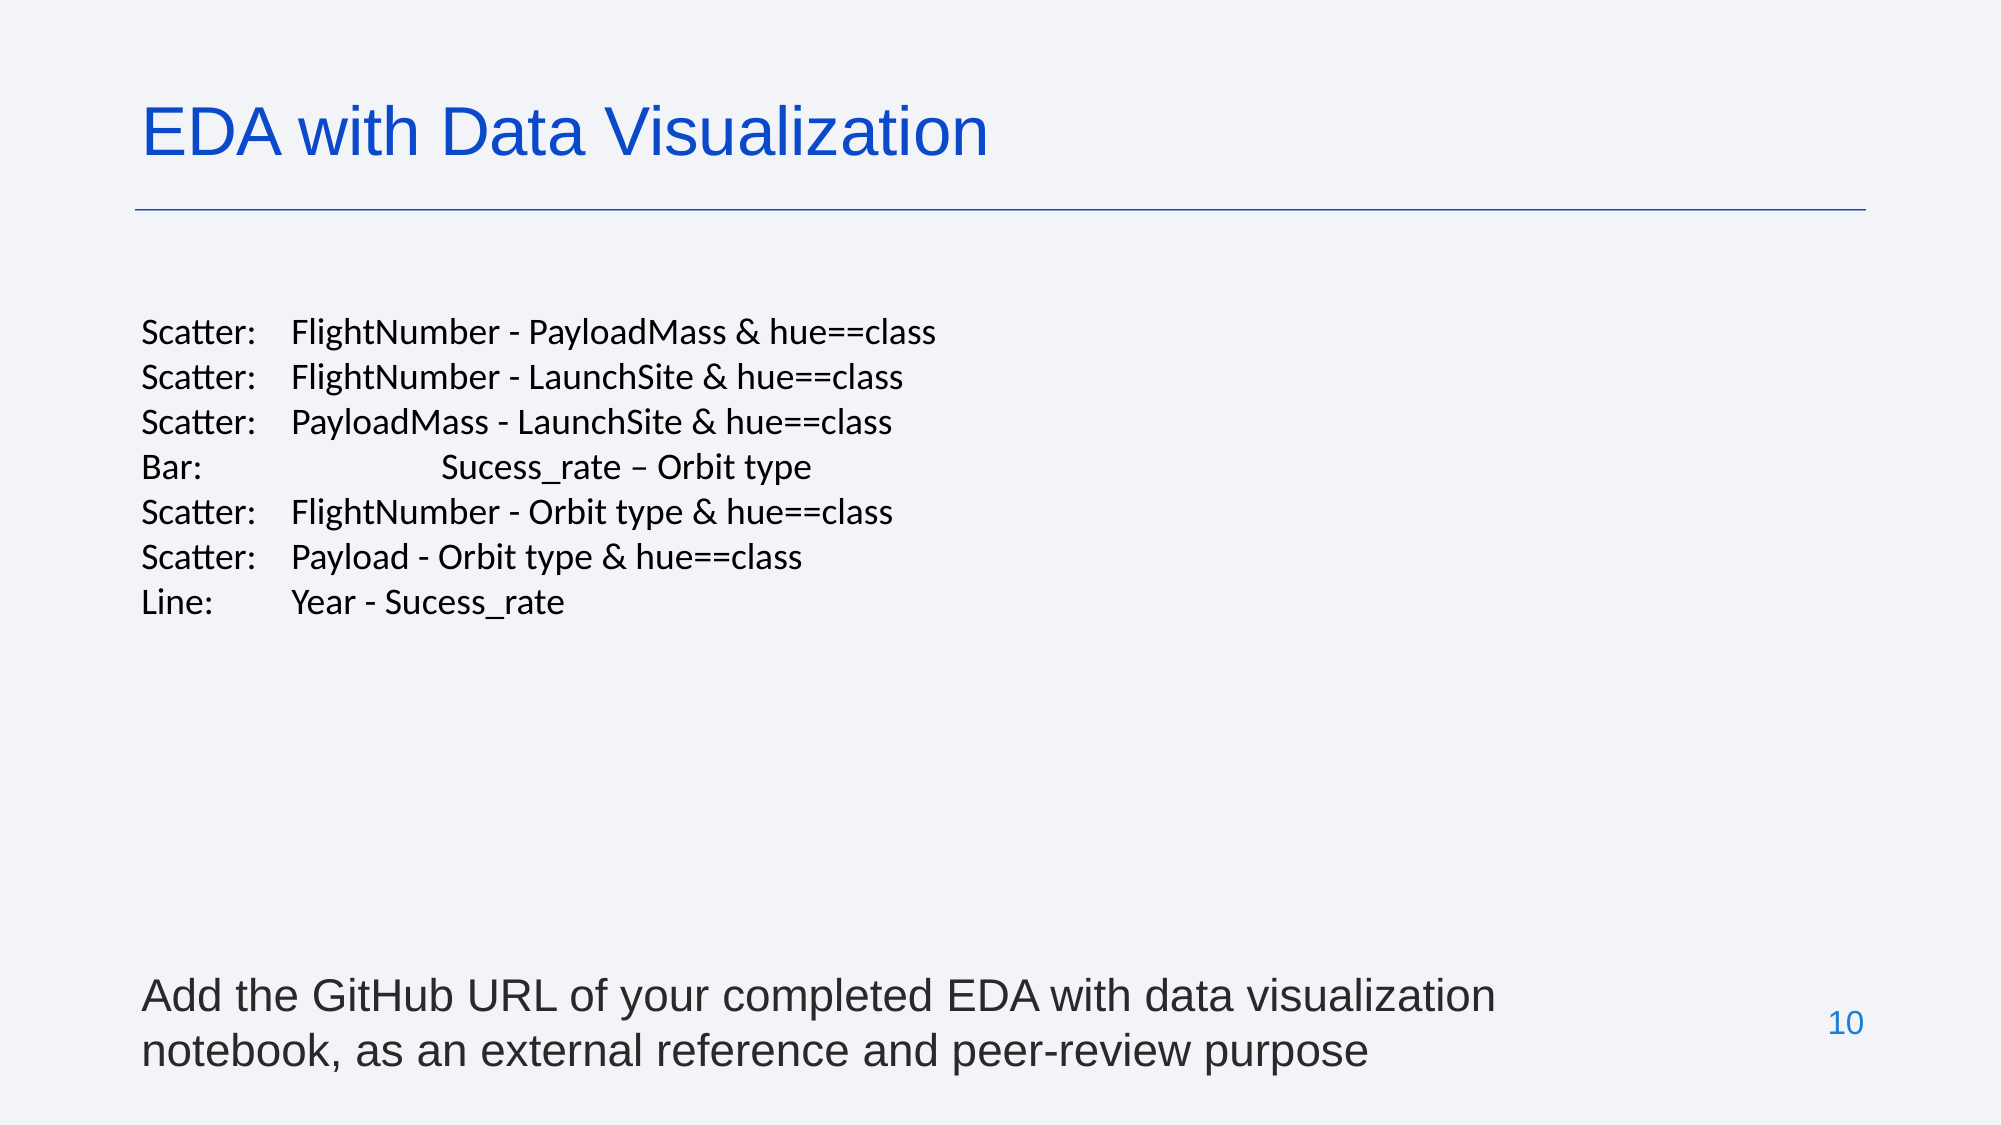

EDA with Data Visualization
Scatter: 	FlightNumber - PayloadMass & hue==class
Scatter: 	FlightNumber - LaunchSite & hue==class
Scatter: 	PayloadMass - LaunchSite & hue==class
Bar:		Sucess_rate – Orbit type
Scatter: 	FlightNumber - Orbit type & hue==class
Scatter: 	Payload - Orbit type & hue==class
Line:	Year - Sucess_rate

Add the GitHub URL of your completed EDA with data visualization notebook, as an external reference and peer-review purpose

10